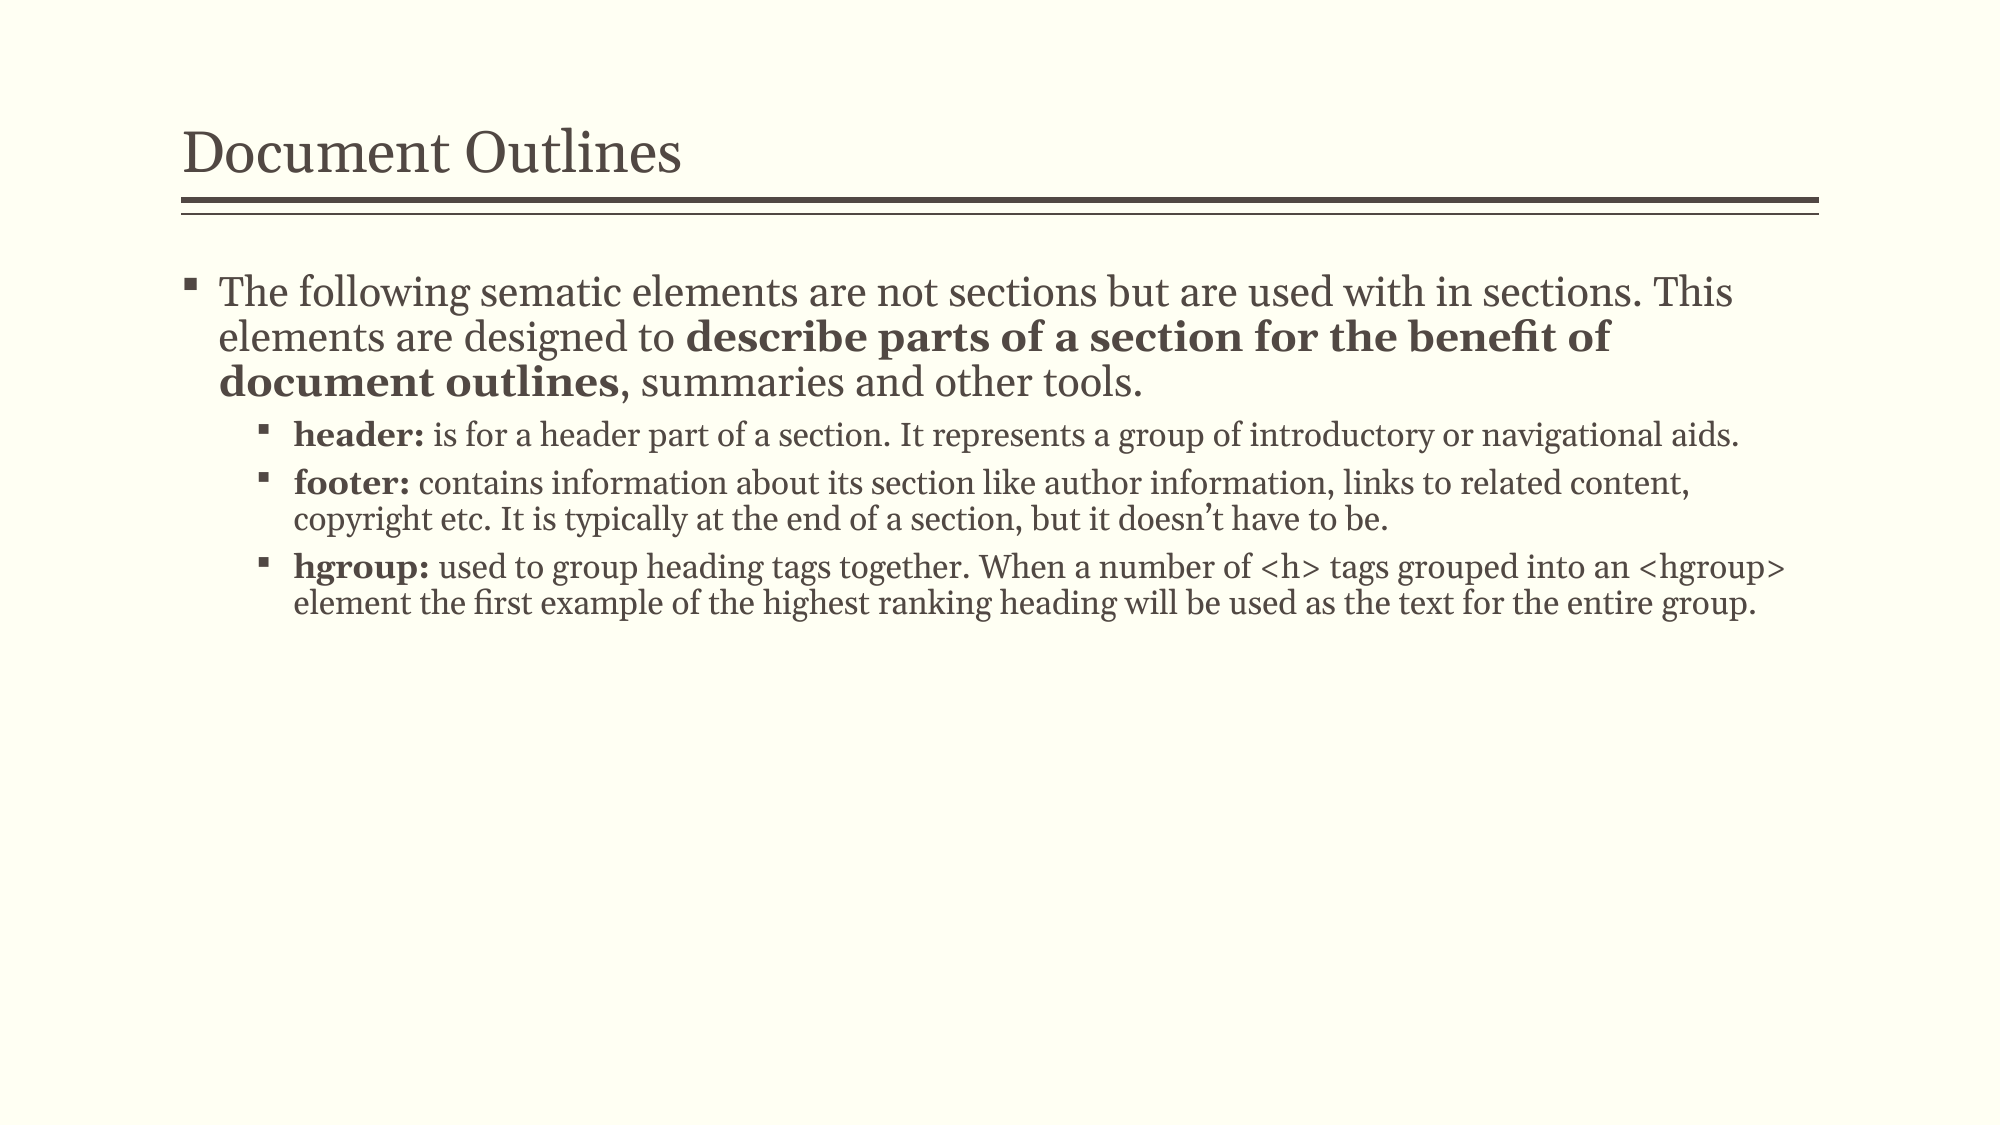

# Document Outlines
The following sematic elements are not sections but are used with in sections. This elements are designed to describe parts of a section for the benefit of document outlines, summaries and other tools.
header: is for a header part of a section. It represents a group of introductory or navigational aids.
footer: contains information about its section like author information, links to related content, copyright etc. It is typically at the end of a section, but it doesn’t have to be.
hgroup: used to group heading tags together. When a number of <h> tags grouped into an <hgroup> element the first example of the highest ranking heading will be used as the text for the entire group.